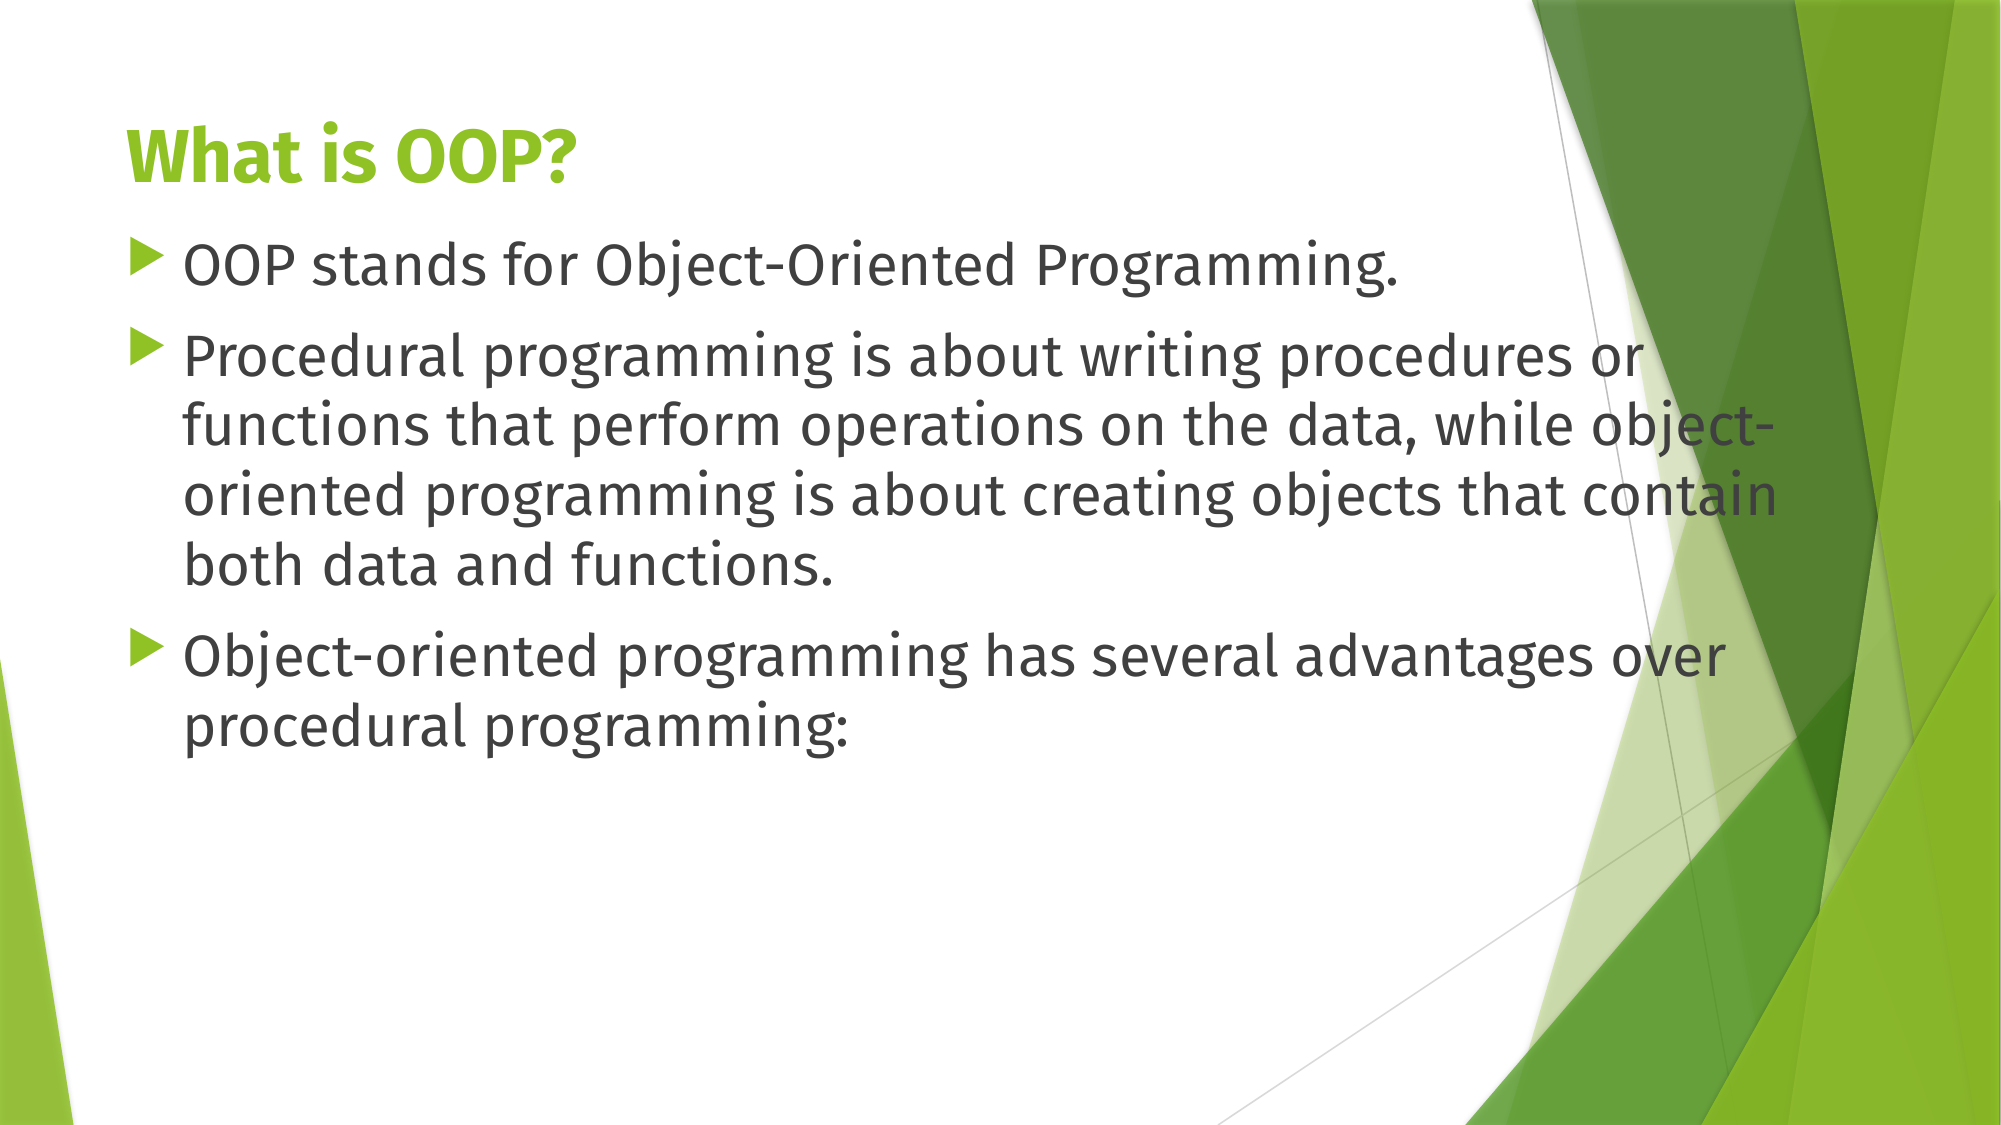

# What is OOP?
OOP stands for Object-Oriented Programming.
Procedural programming is about writing procedures or functions that perform operations on the data, while object-oriented programming is about creating objects that contain both data and functions.
Object-oriented programming has several advantages over procedural programming: